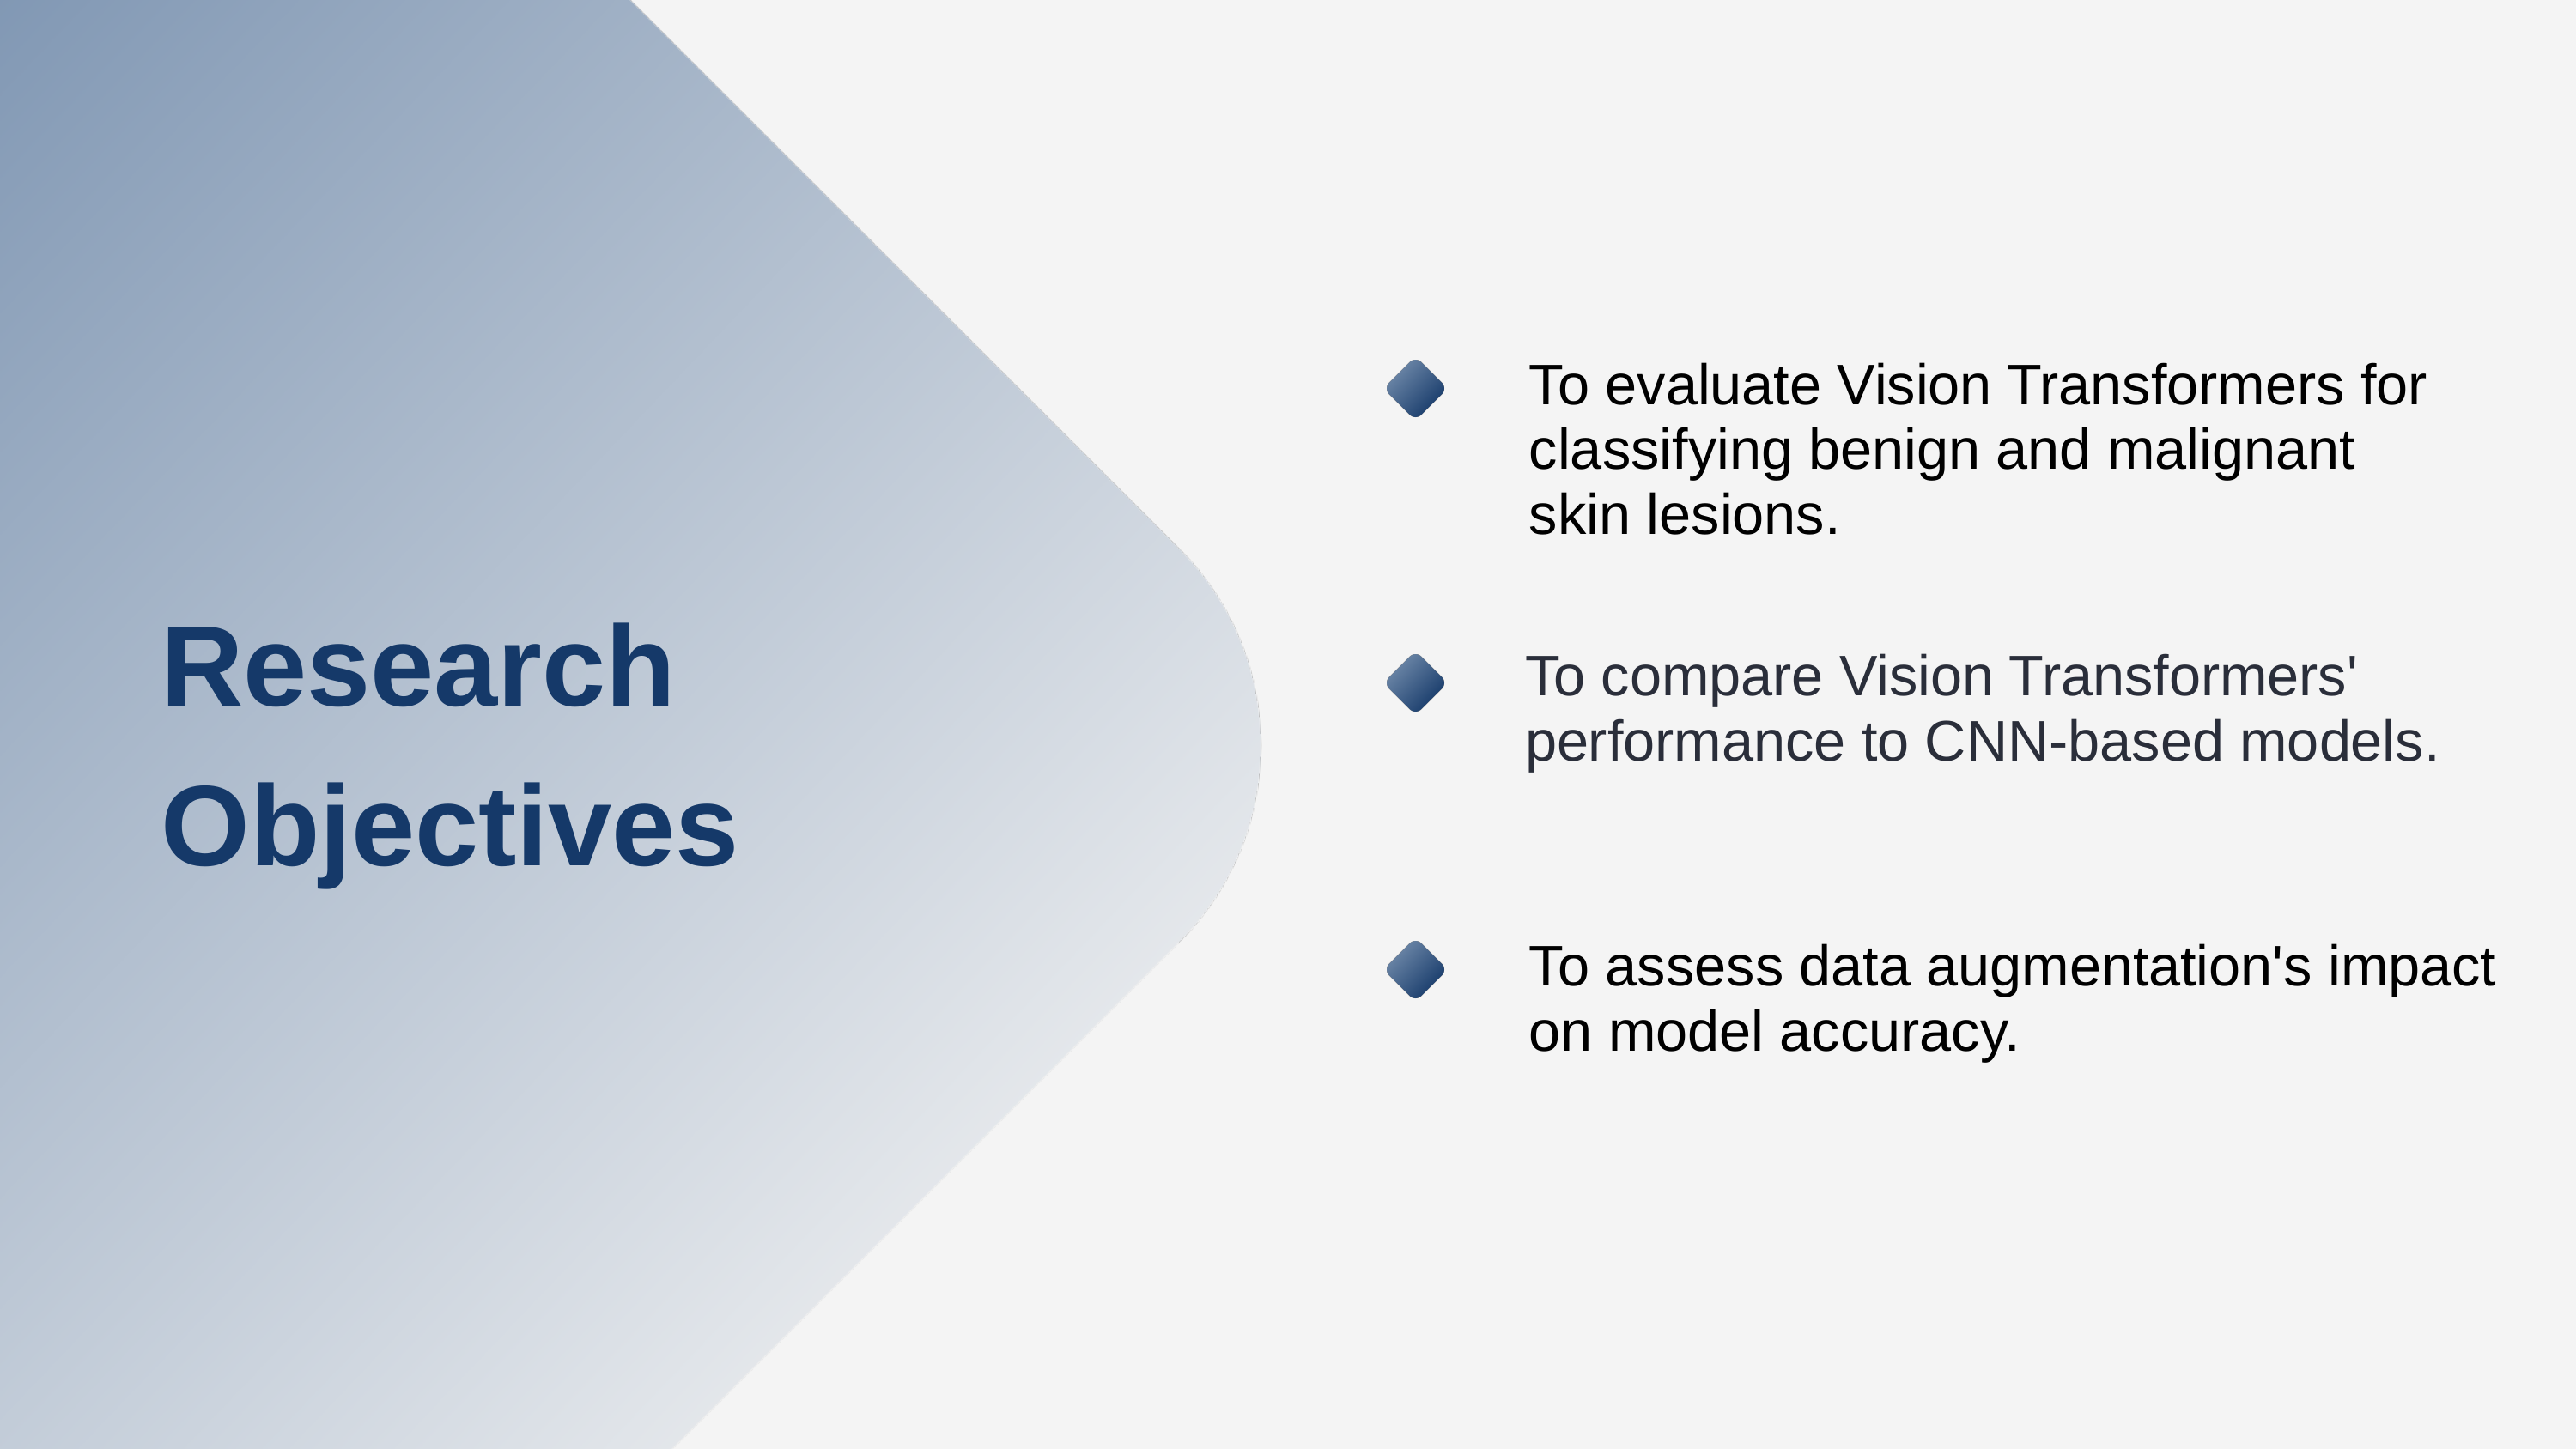

To evaluate Vision Transformers for classifying benign and malignant skin lesions.

Research
Objectives
To compare Vision Transformers' performance to CNN-based models.

To assess data augmentation's impact on model accuracy.